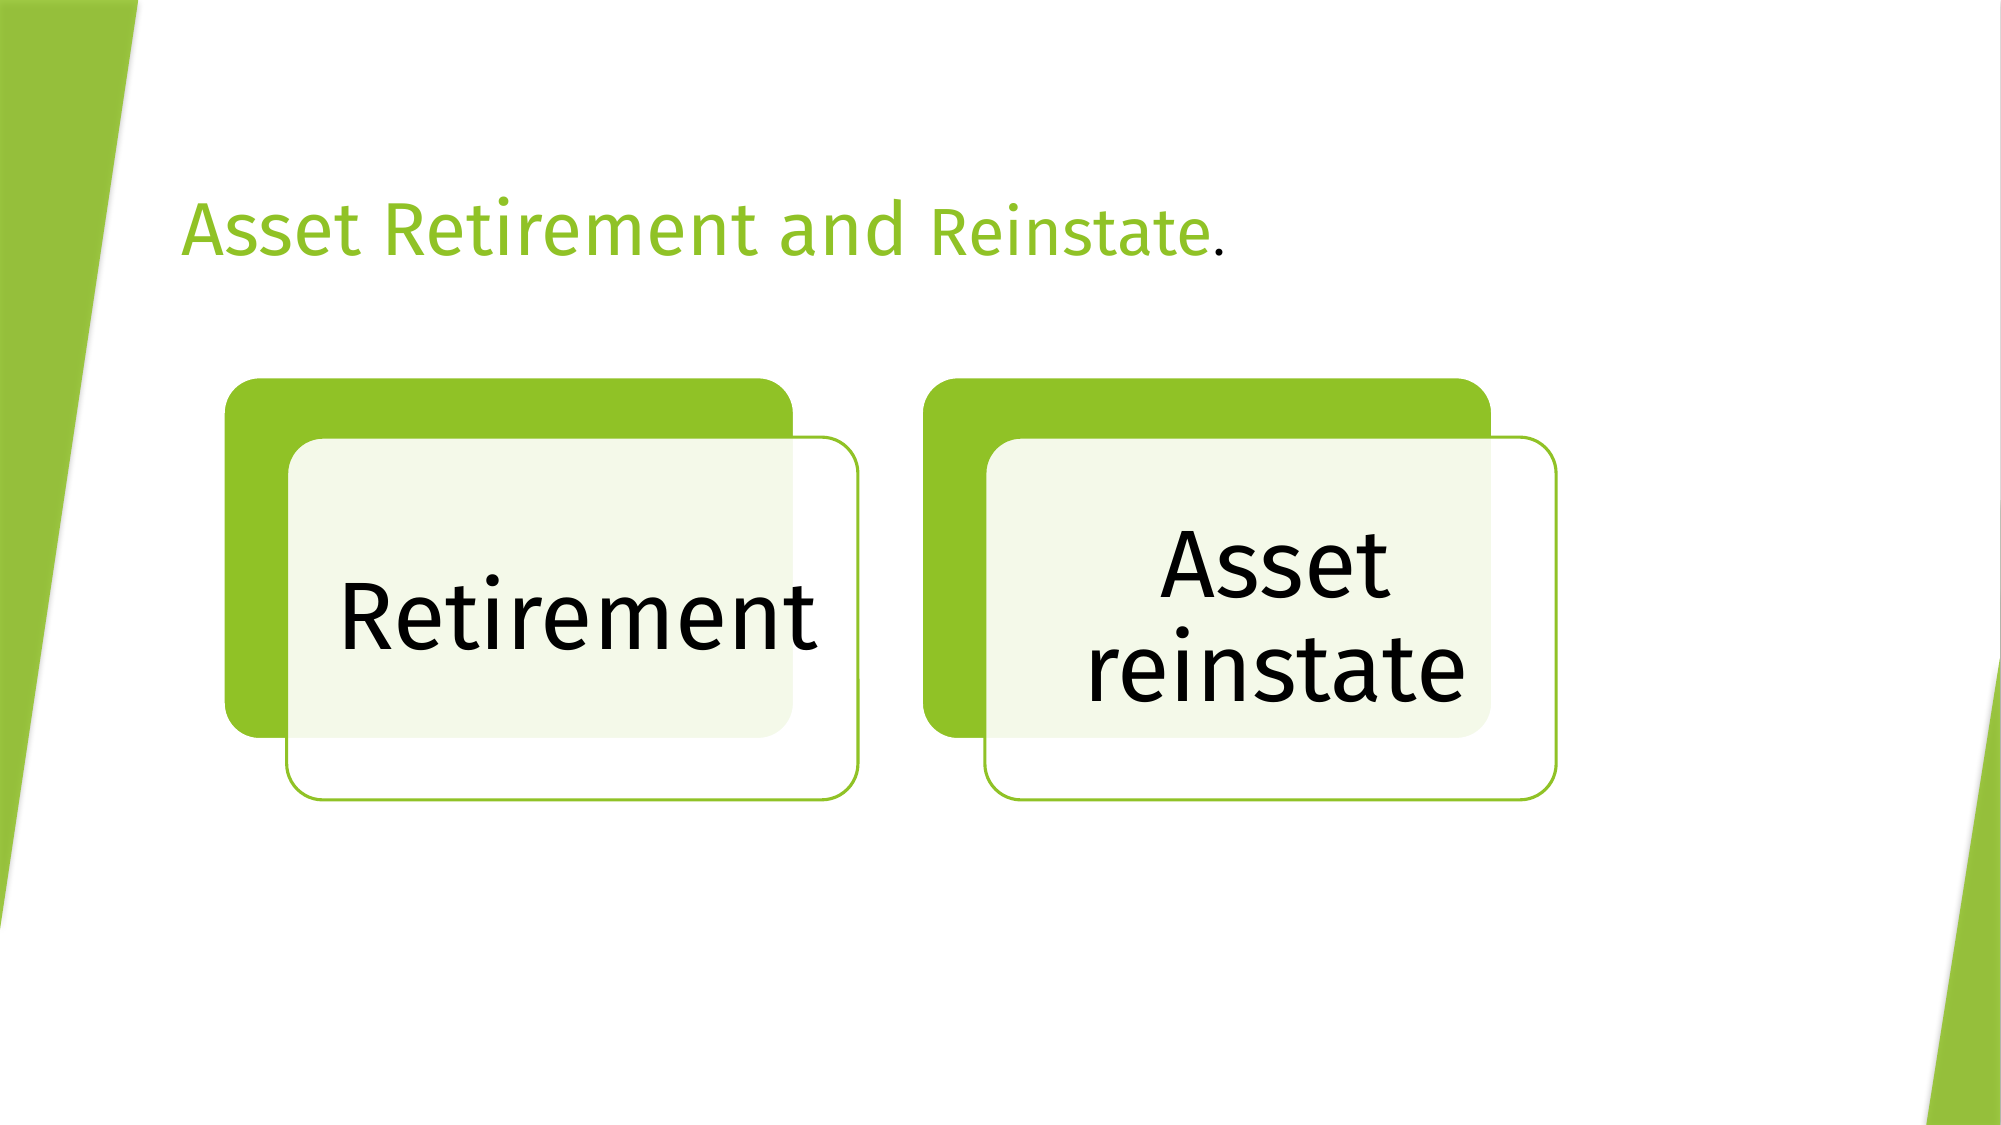

Asset Retirement and Reinstate.
Retirement
Asset reinstate

31